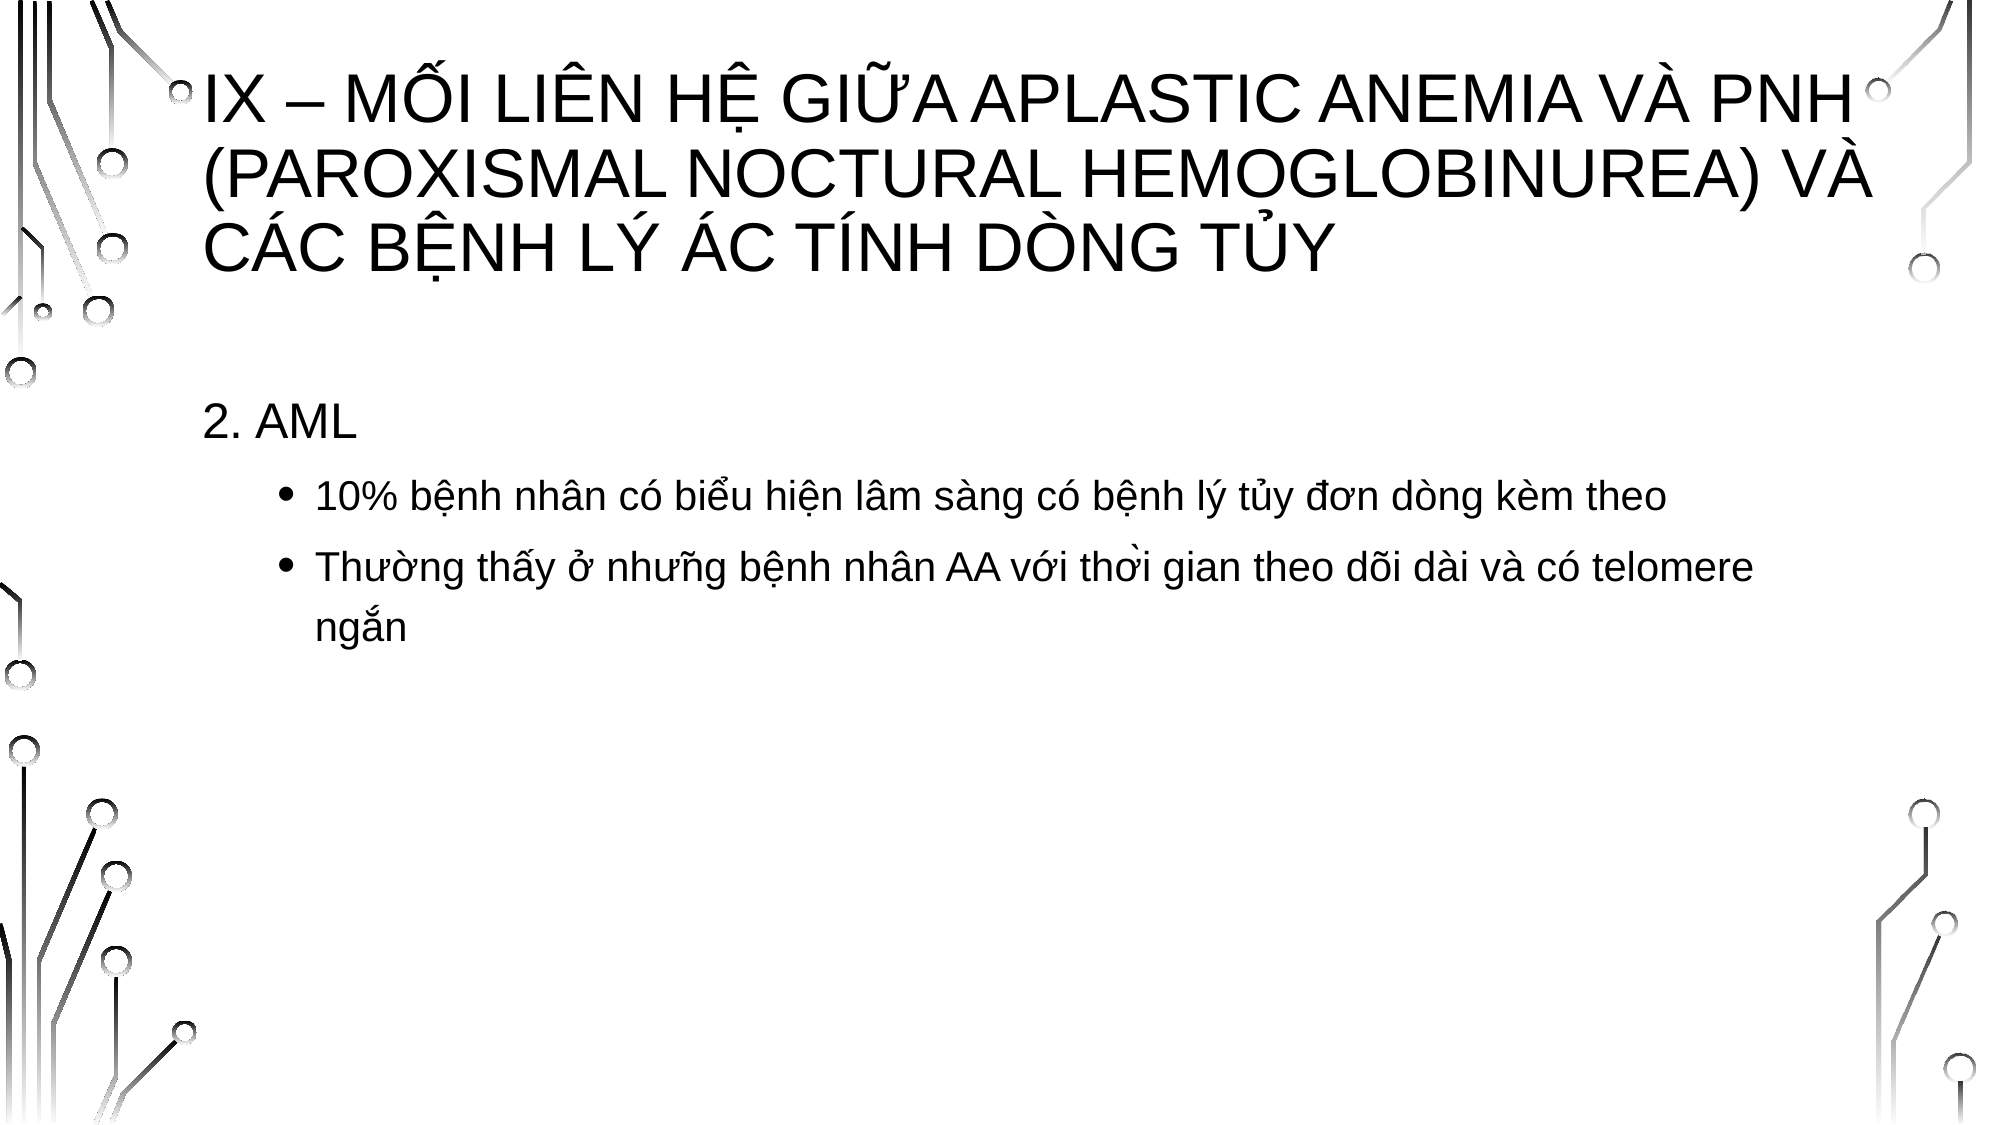

# IX – MỐI LIÊN HỆ GIỮA APLASTIC ANEMIA VÀ PNH (PAROXISMAL NOCTURAL HEMOGLOBINUREA) và các bệnh lý ác tính dòng tủy
2. AML
10% bệnh nhân có biểu hiện lâm sàng có bệnh lý tủy đơn dòng kèm theo
Thường thấy ở những bệnh nhân AA với thời gian theo dõi dài và có telomere ngắn